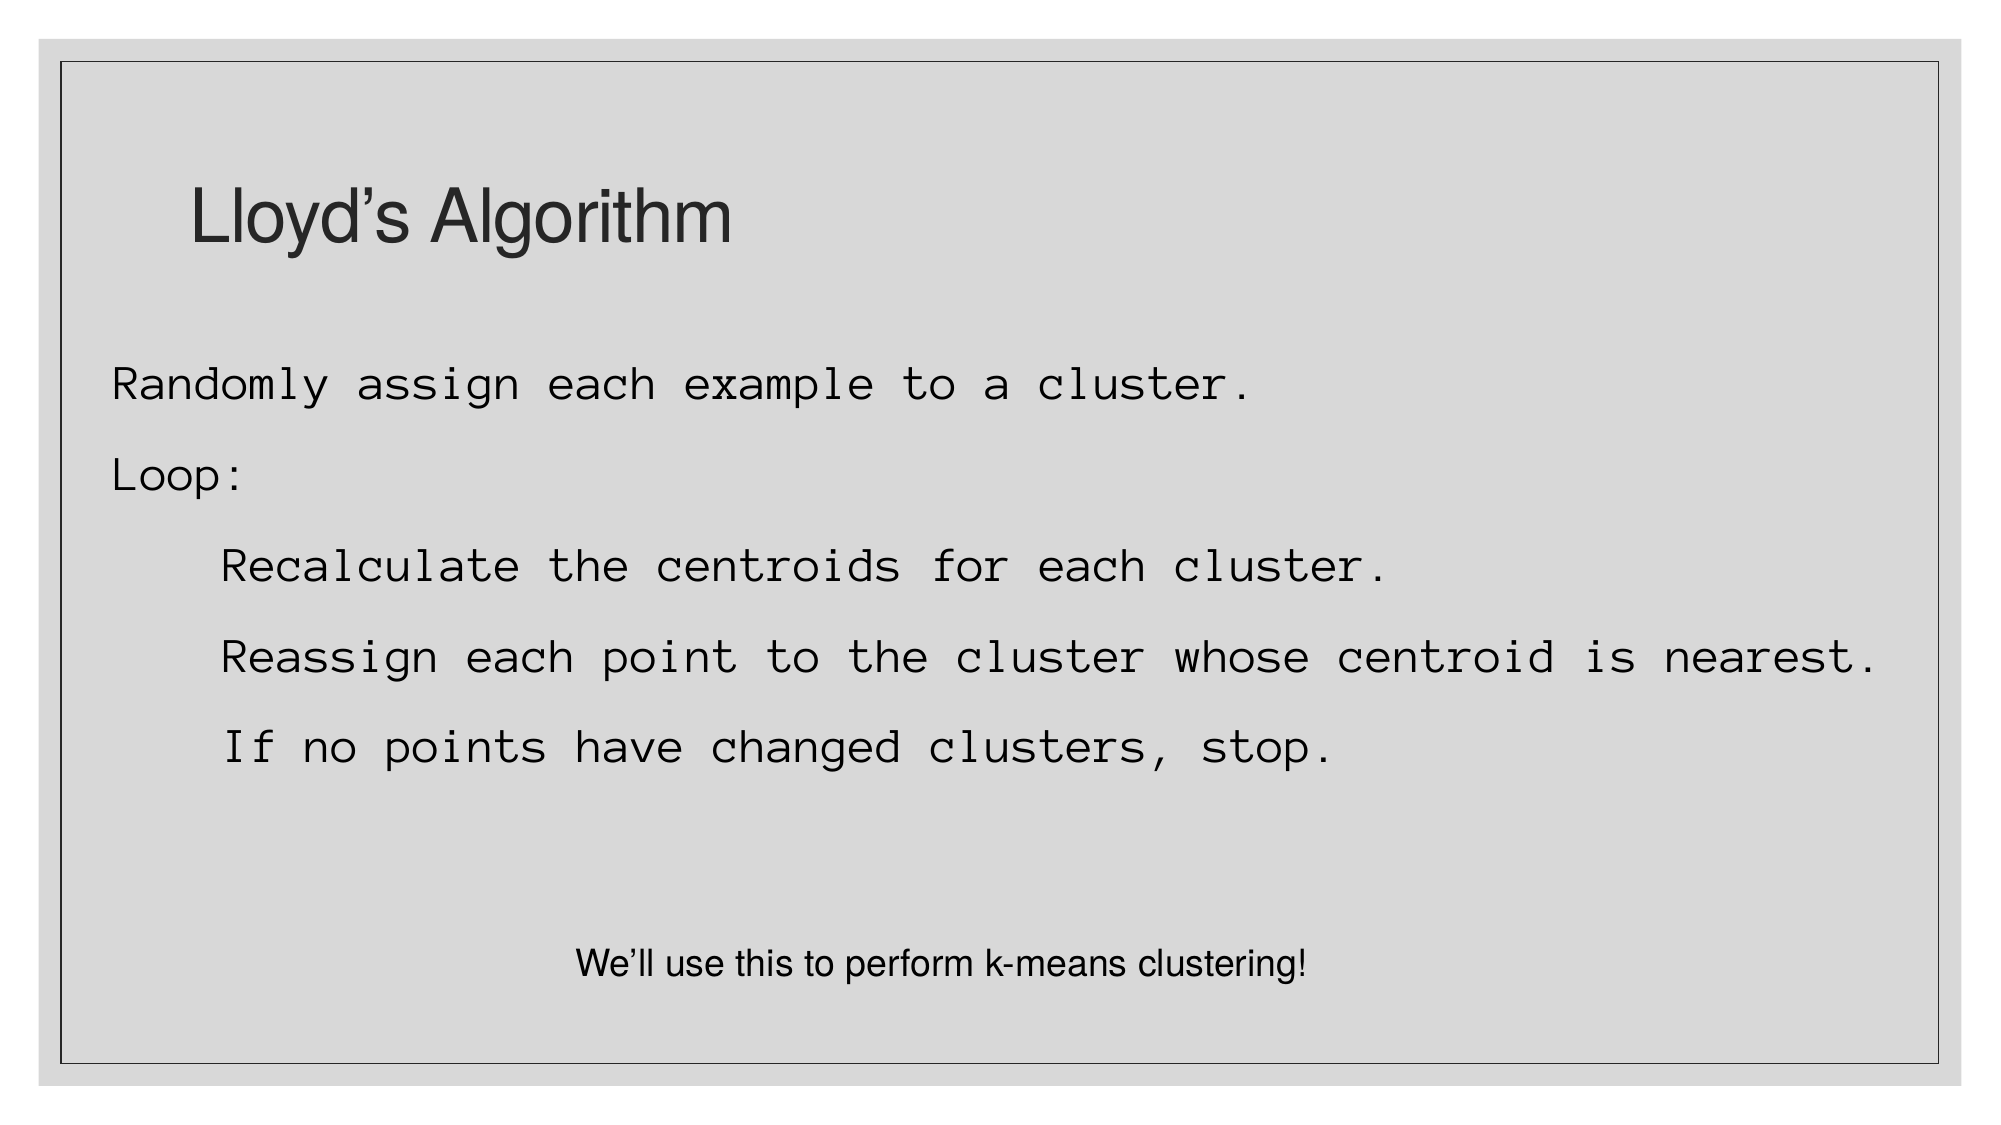

# Lloyd’s Algorithm
Randomly assign each example to a cluster.
Loop:
    Recalculate the centroids for each cluster.
    Reassign each point to the cluster whose centroid is nearest.
    If no points have changed clusters, stop.
We’ll use this to perform k-means clustering!